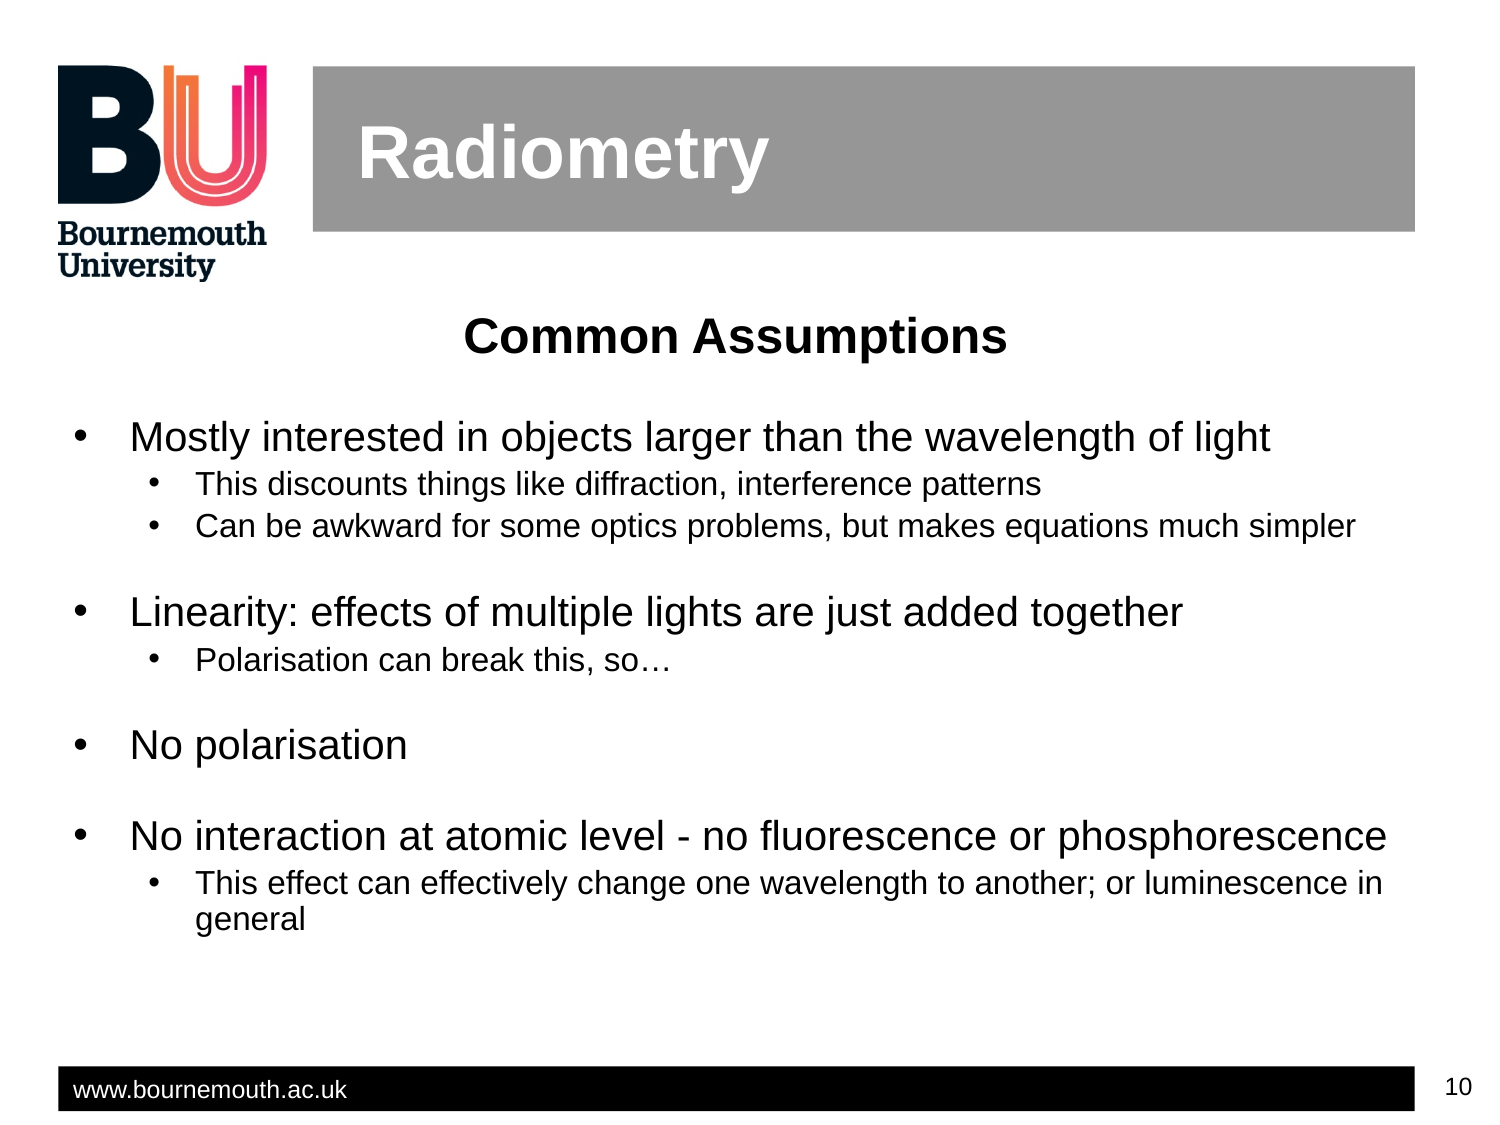

# Radiometry
Common Assumptions

Mostly interested in objects larger than the wavelength of light
This discounts things like diffraction, interference patterns
Can be awkward for some optics problems, but makes equations much simpler

Linearity: effects of multiple lights are just added together
Polarisation can break this, so…

No polarisation

No interaction at atomic level - no fluorescence or phosphorescence
This effect can effectively change one wavelength to another; or luminescence in general